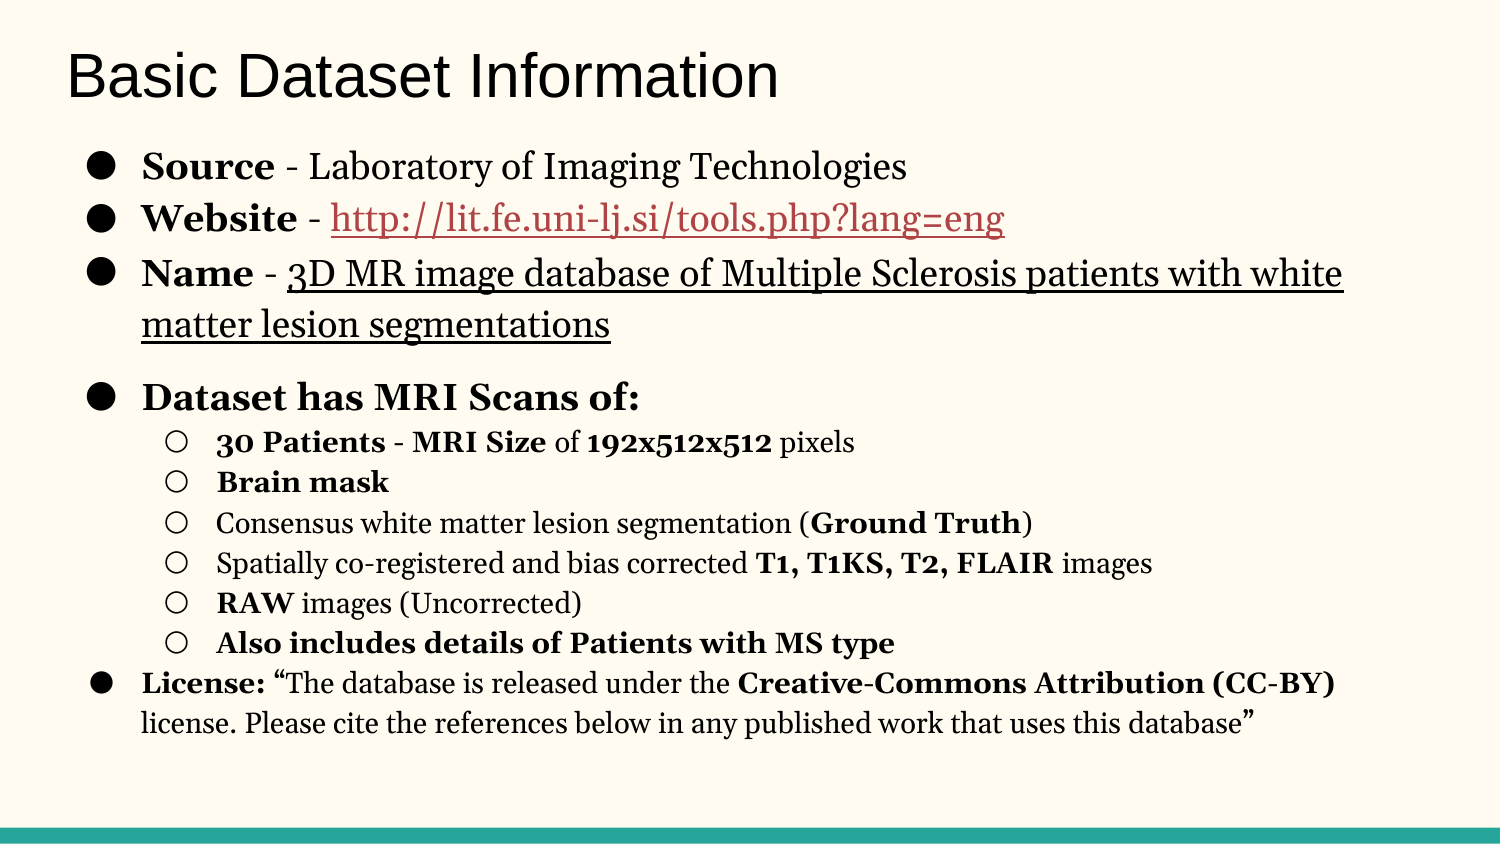

# Basic Dataset Information
Source - Laboratory of Imaging Technologies
Website - http://lit.fe.uni-lj.si/tools.php?lang=eng
Name - 3D MR image database of Multiple Sclerosis patients with white matter lesion segmentations
Dataset has MRI Scans of:
30 Patients - MRI Size of 192x512x512 pixels
Brain mask
Consensus white matter lesion segmentation (Ground Truth)
Spatially co-registered and bias corrected T1, T1KS, T2, FLAIR images
RAW images (Uncorrected)
Also includes details of Patients with MS type
License: “The database is released under the Creative-Commons Attribution (CC-BY) license. Please cite the references below in any published work that uses this database”